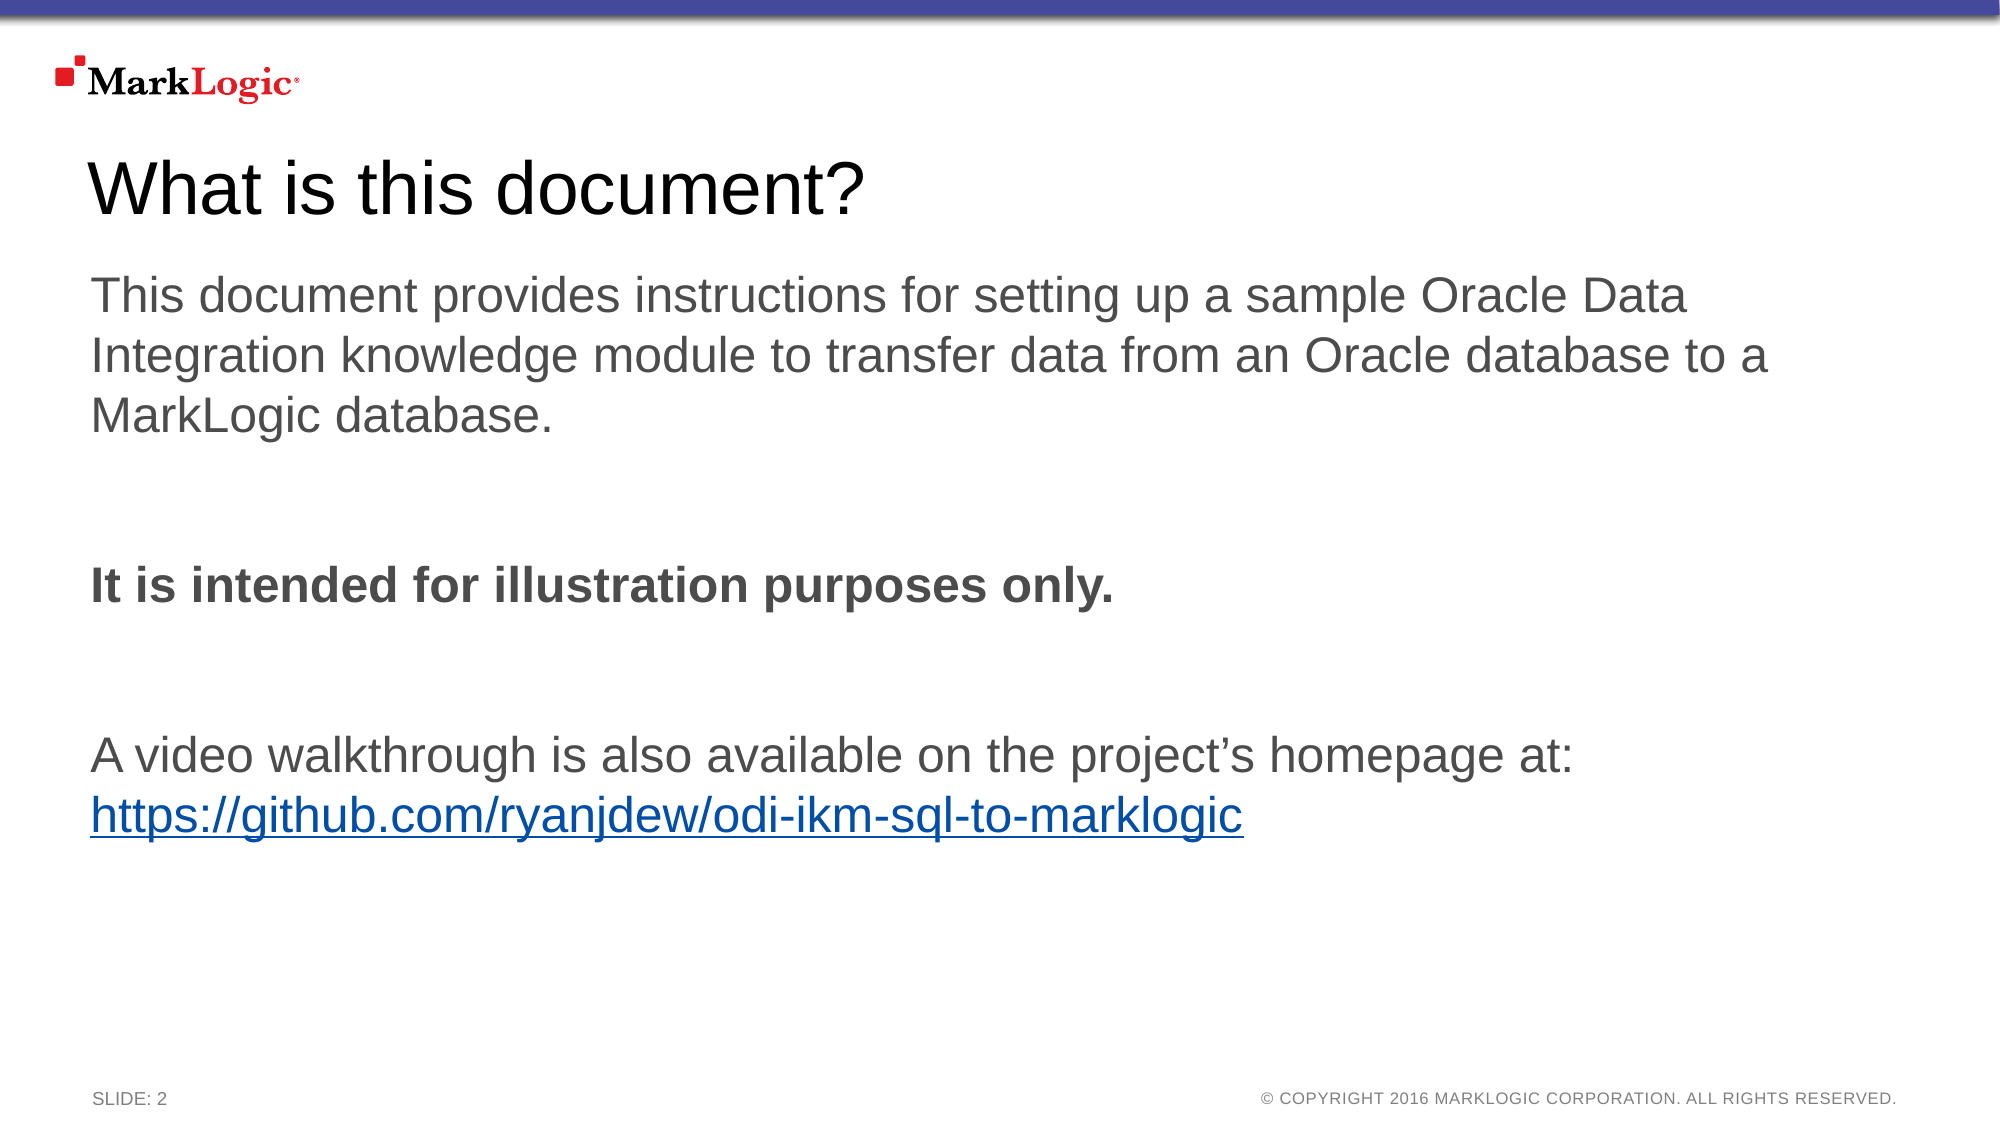

# What is this document?
This document provides instructions for setting up a sample Oracle Data Integration knowledge module to transfer data from an Oracle database to a MarkLogic database.

It is intended for illustration purposes only.

A video walkthrough is also available on the project’s homepage at: https://github.com/ryanjdew/odi-ikm-sql-to-marklogic